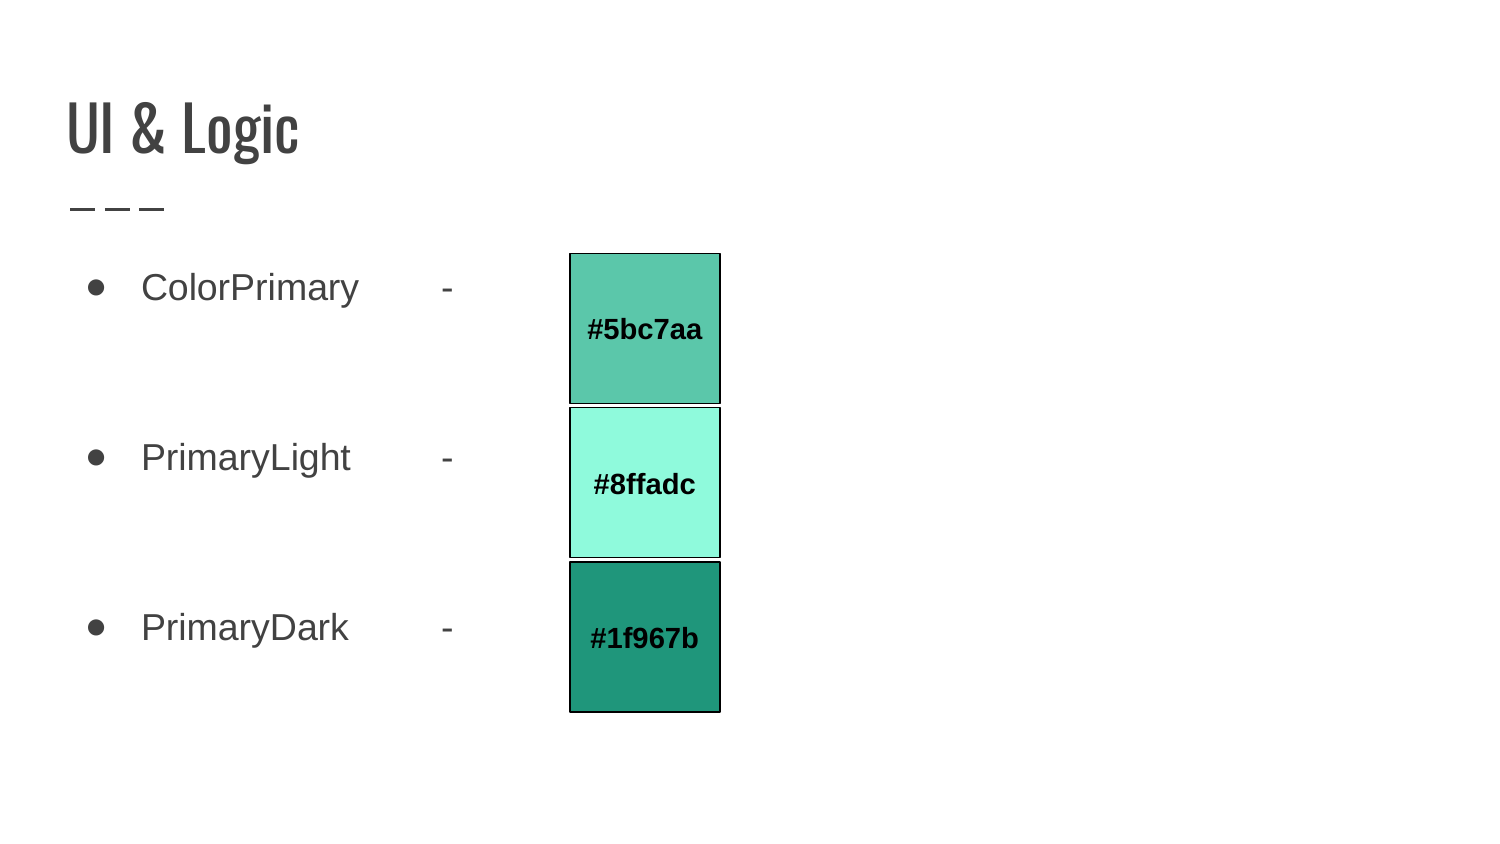

# UI & Logic
ColorPrimary	-

PrimaryLight	-

PrimaryDark	-

#5bc7aa
#8ffadc
#1f967b